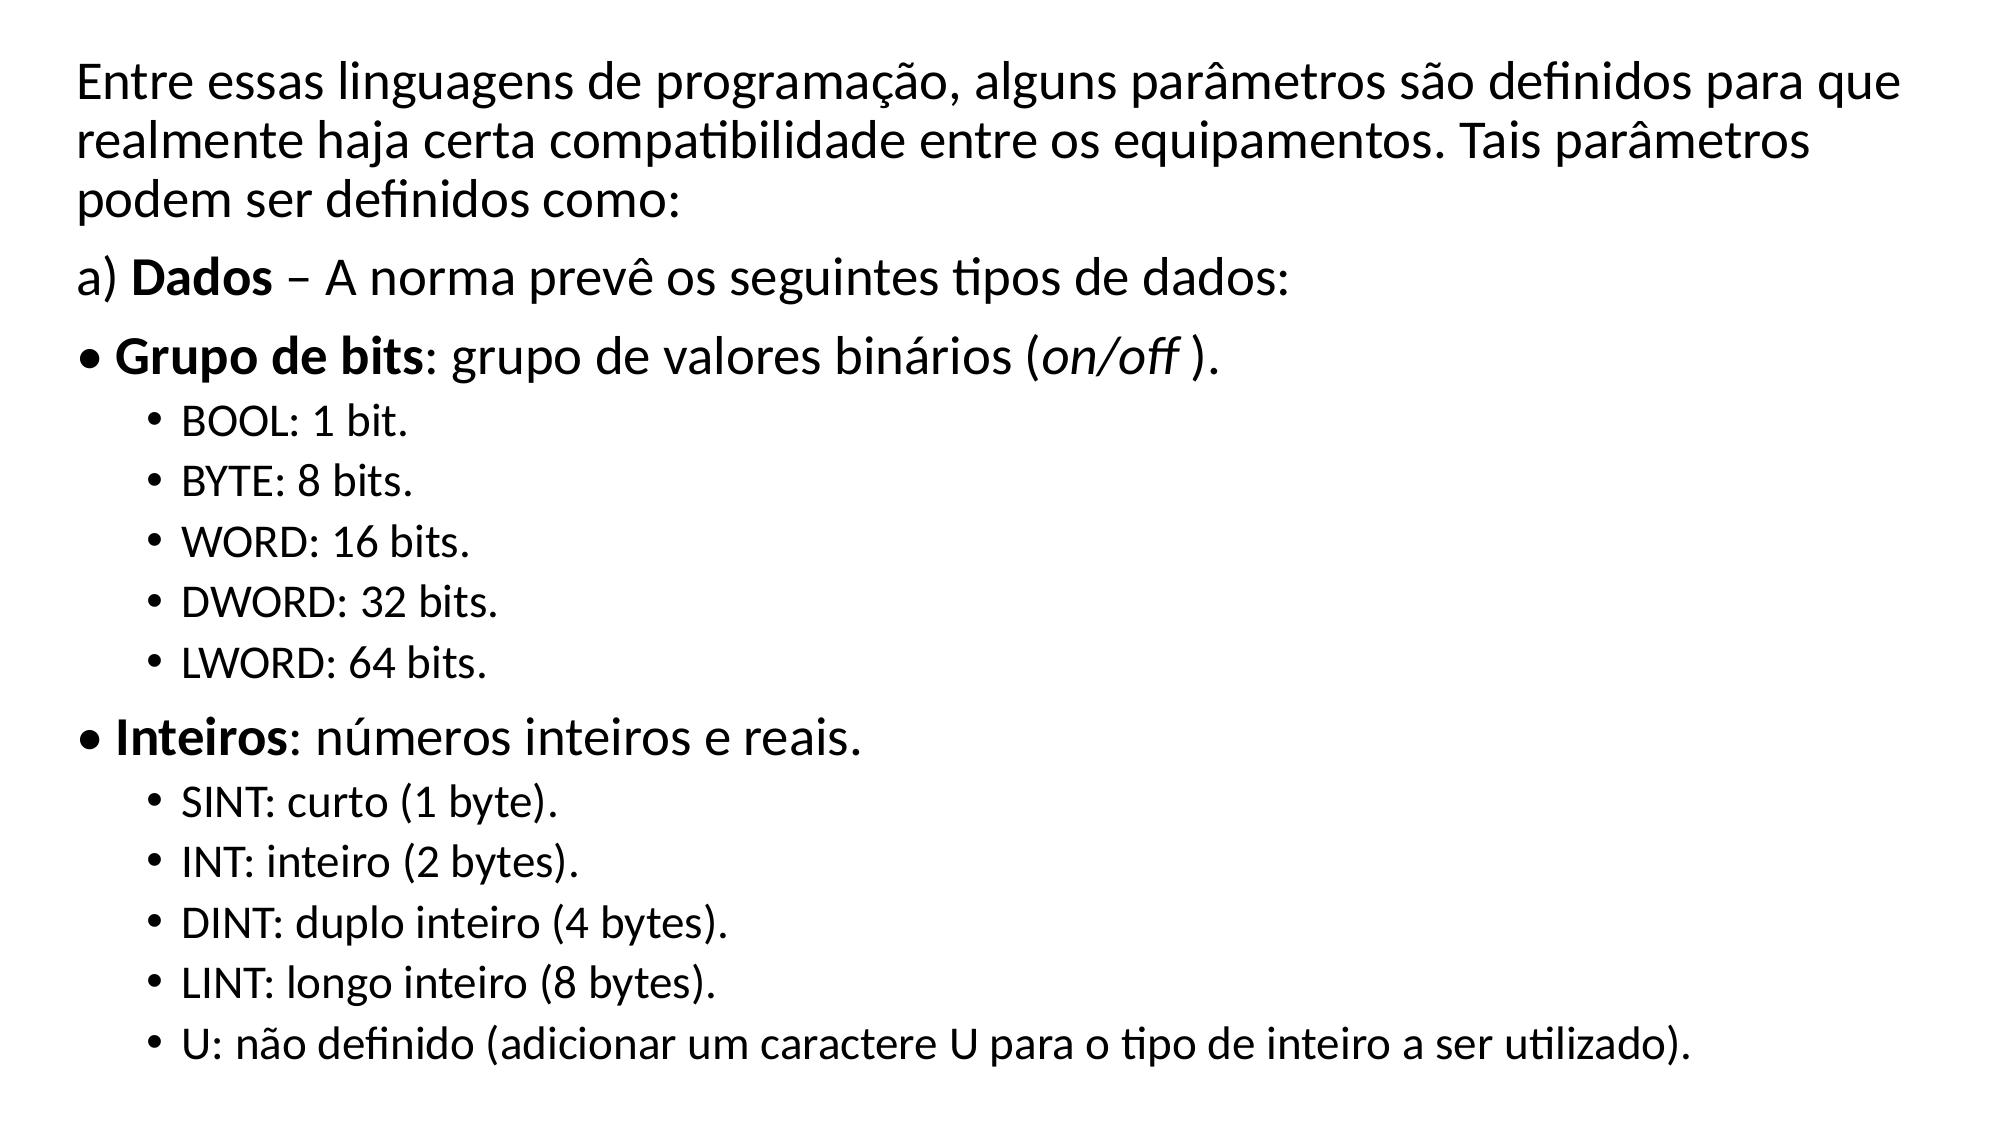

Entre essas linguagens de programação, alguns parâmetros são definidos para que realmente haja certa compatibilidade entre os equipamentos. Tais parâmetros podem ser definidos como:
a) Dados – A norma prevê os seguintes tipos de dados:
• Grupo de bits: grupo de valores binários (on/off ).
BOOL: 1 bit.
BYTE: 8 bits.
WORD: 16 bits.
DWORD: 32 bits.
LWORD: 64 bits.
• Inteiros: números inteiros e reais.
SINT: curto (1 byte).
INT: inteiro (2 bytes).
DINT: duplo inteiro (4 bytes).
LINT: longo inteiro (8 bytes).
U: não definido (adicionar um caractere U para o tipo de inteiro a ser utilizado).